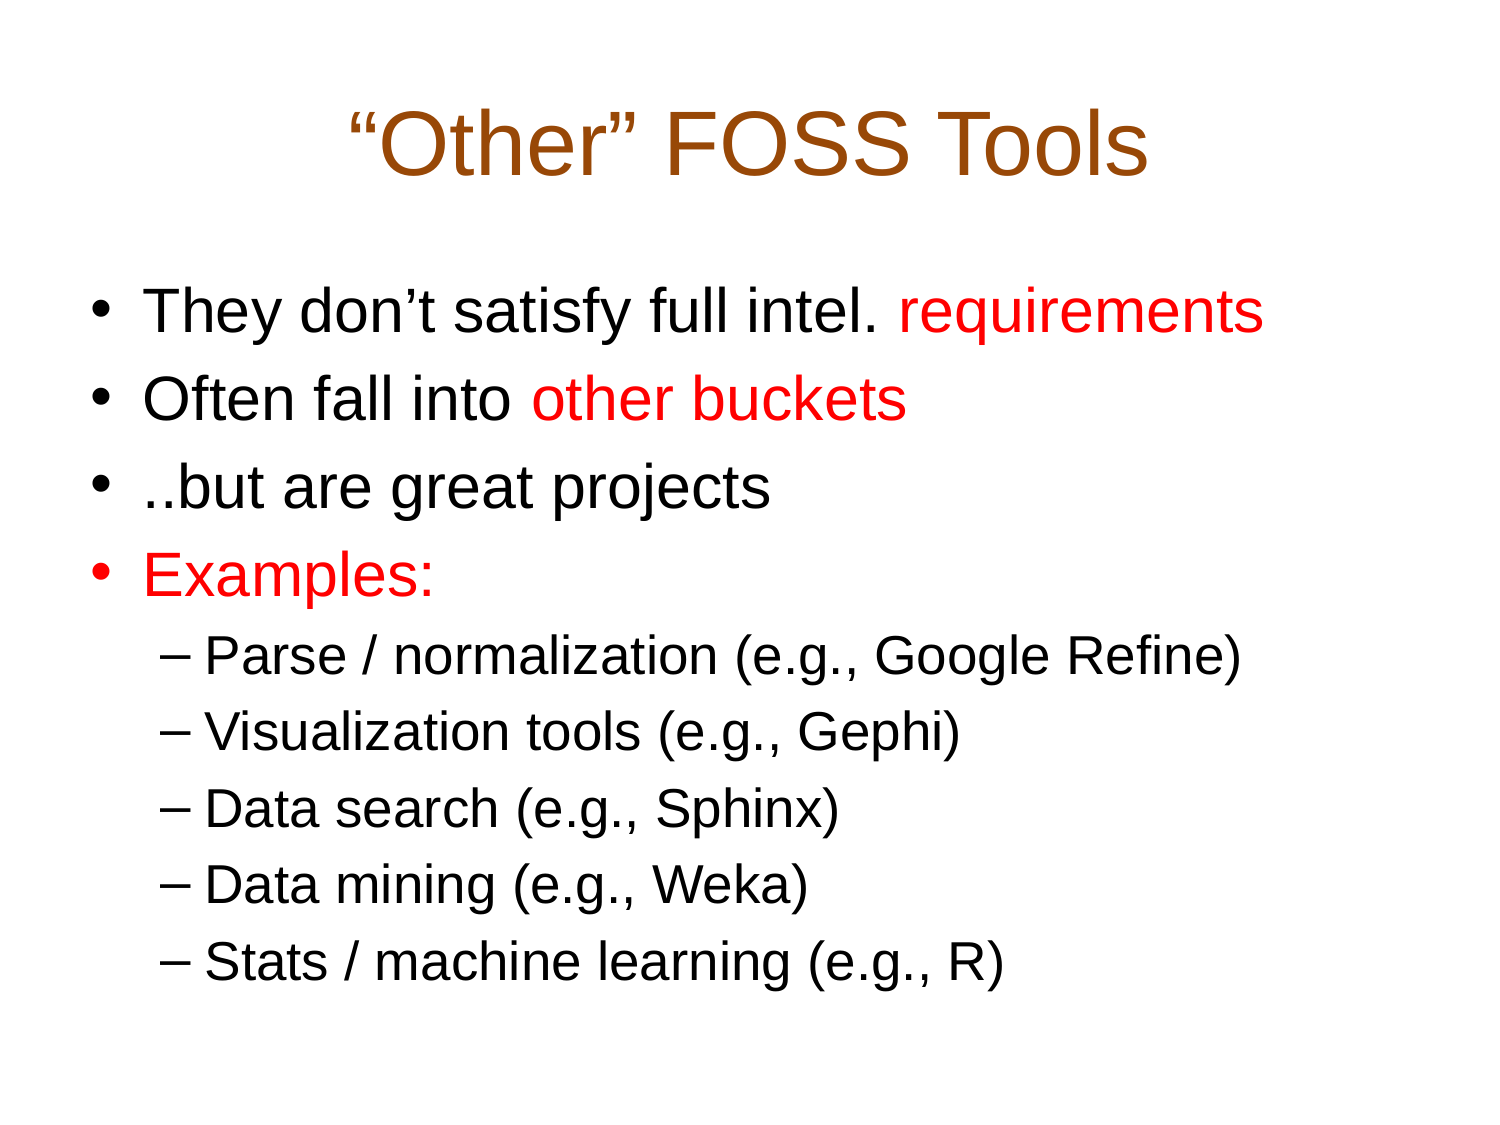

# “Other” FOSS Tools
They don’t satisfy full intel. requirements
Often fall into other buckets
..but are great projects
Examples:
Parse / normalization (e.g., Google Refine)
Visualization tools (e.g., Gephi)
Data search (e.g., Sphinx)
Data mining (e.g., Weka)
Stats / machine learning (e.g., R)